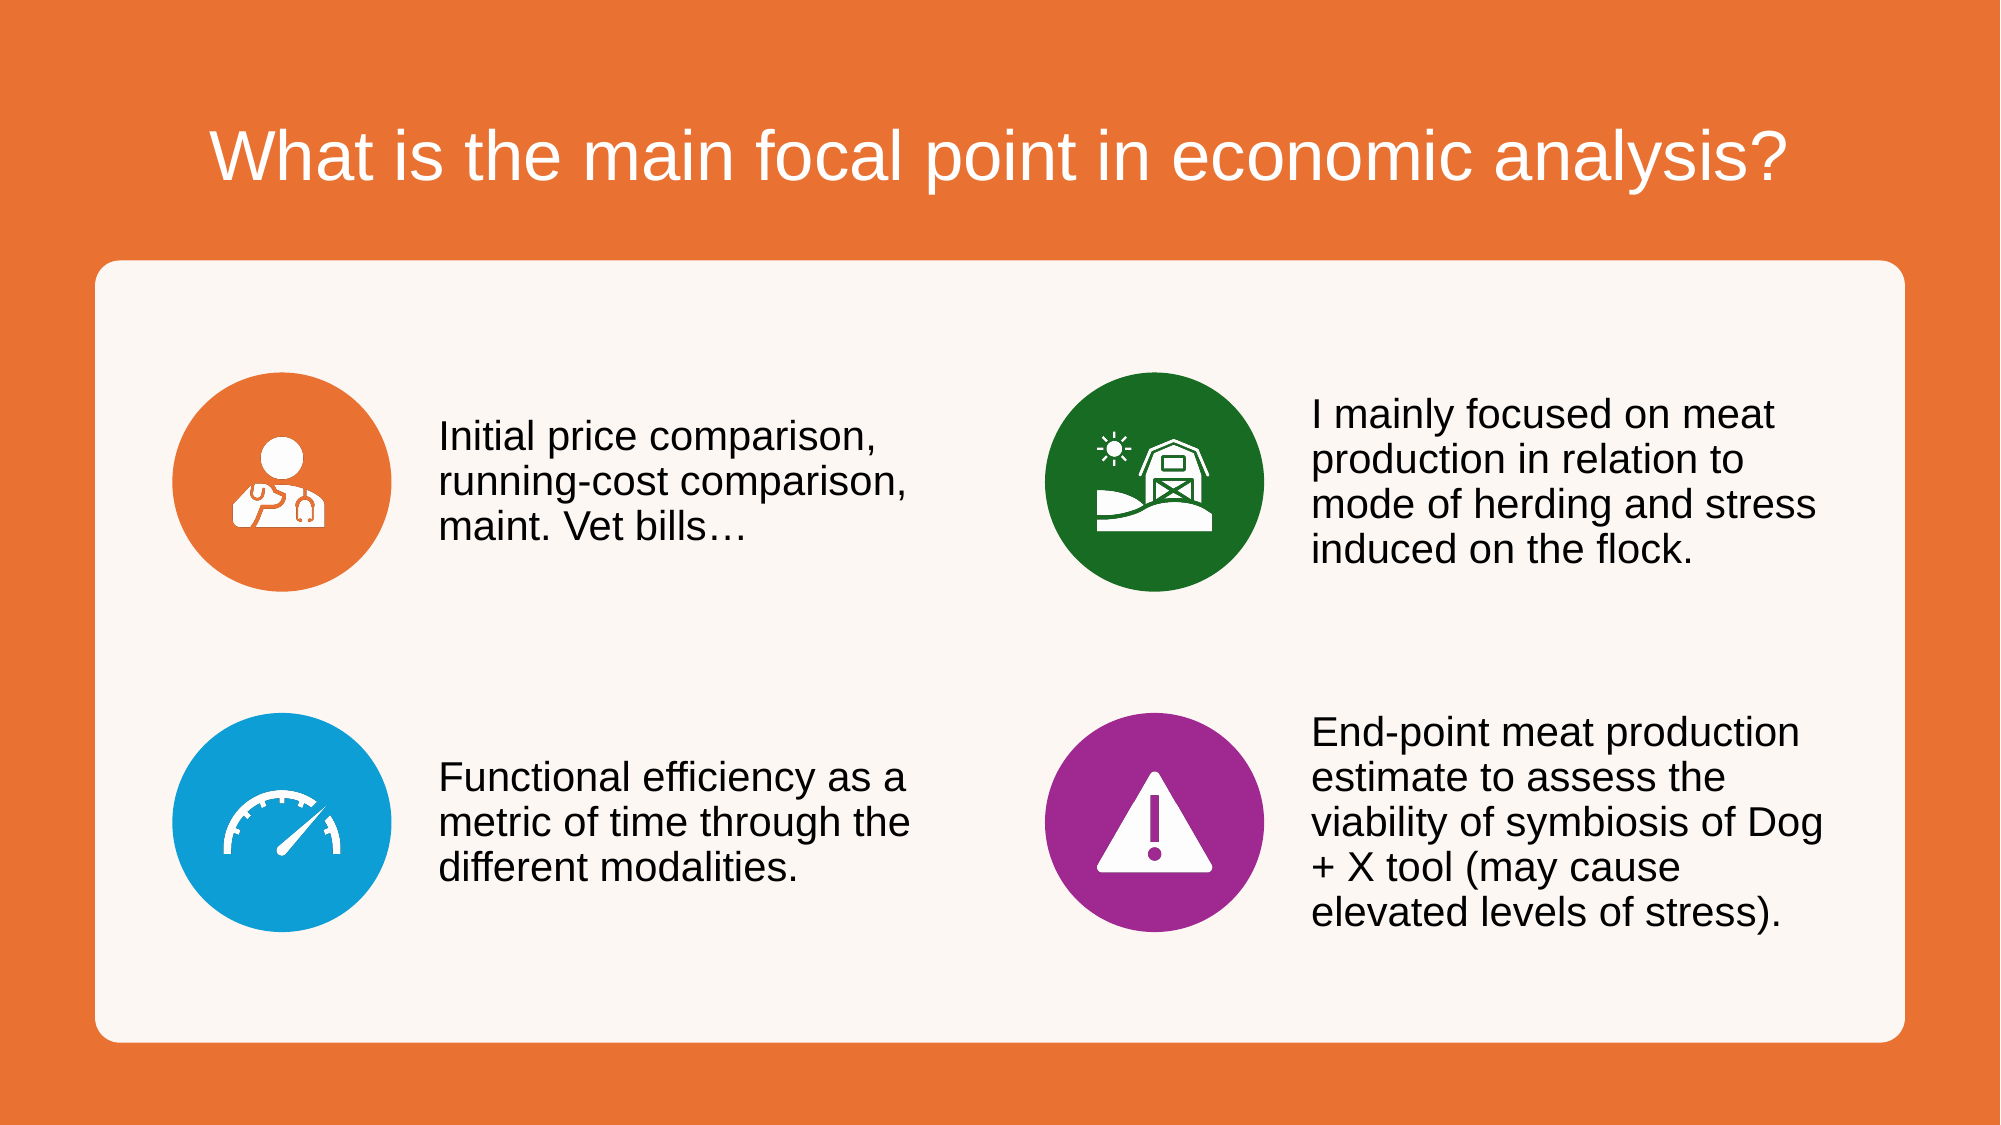

# What is the main focal point in economic analysis?

Initial price comparison, running-cost comparison, maint. Vet bills…

I mainly focused on meat production in relation to mode of herding and stress induced on the flock.

Functional efficiency as a metric of time through the different modalities.

End-point meat production estimate to assess the viability of symbiosis of Dog + X tool (may cause elevated levels of stress).